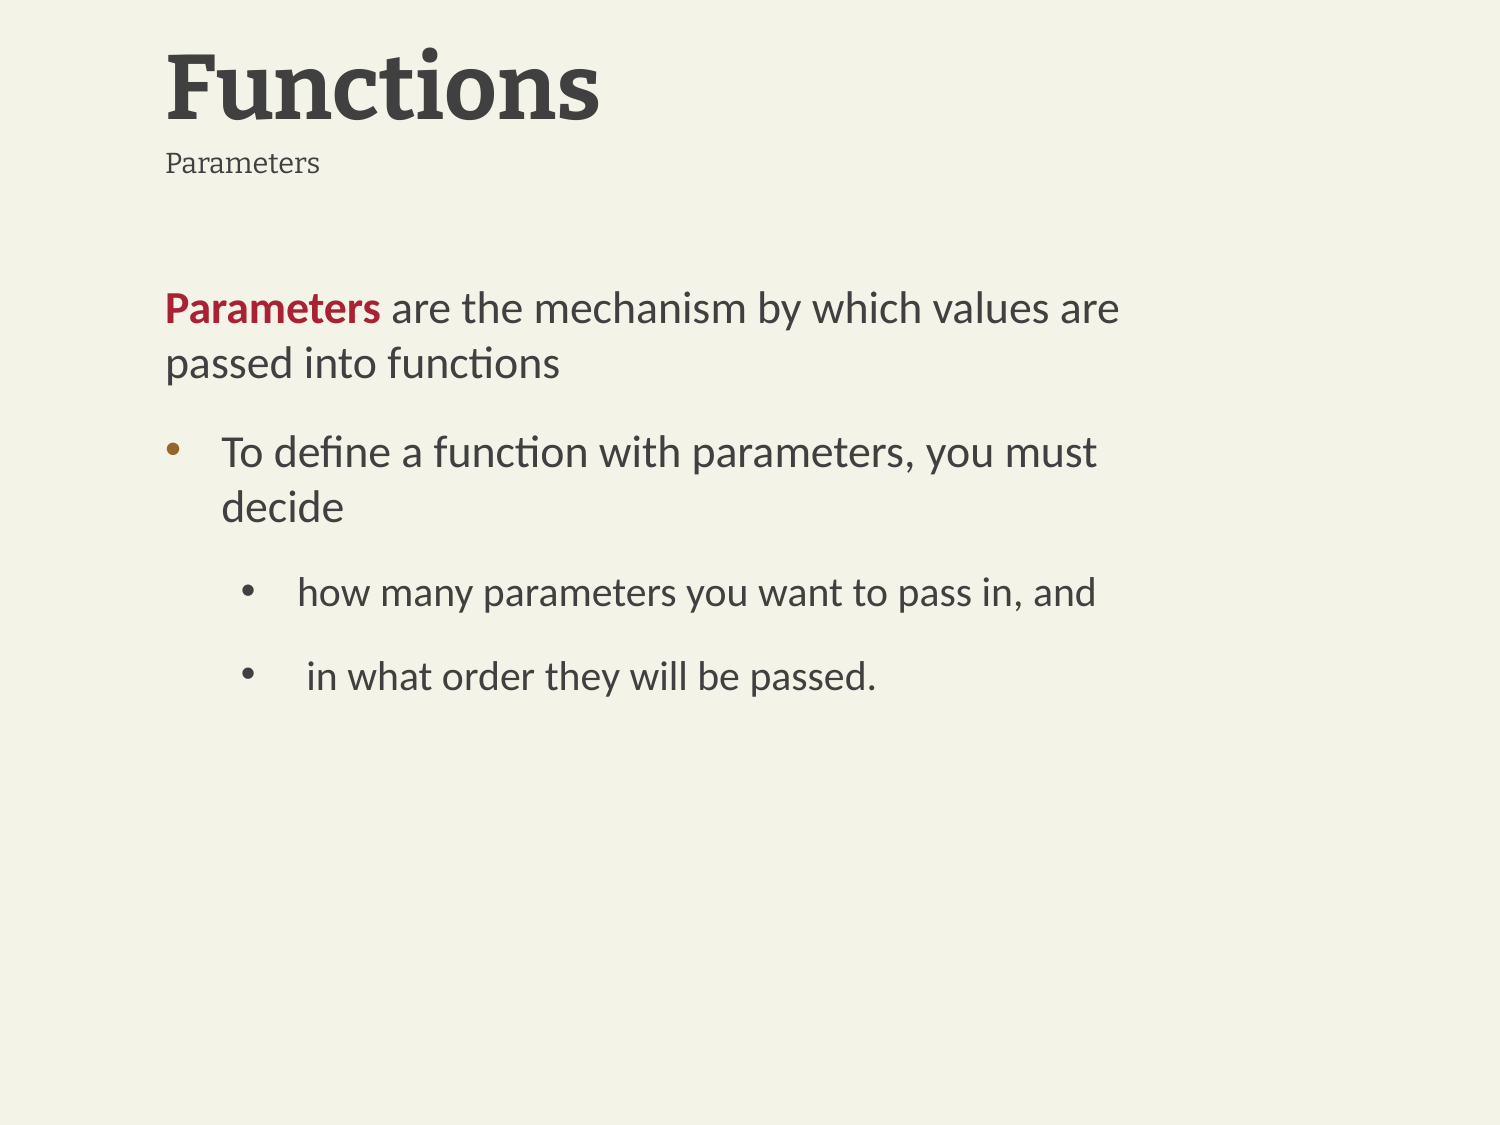

# Functions
Parameters
Parameters are the mechanism by which values are passed into functions
To define a function with parameters, you must decide
how many parameters you want to pass in, and
 in what order they will be passed.